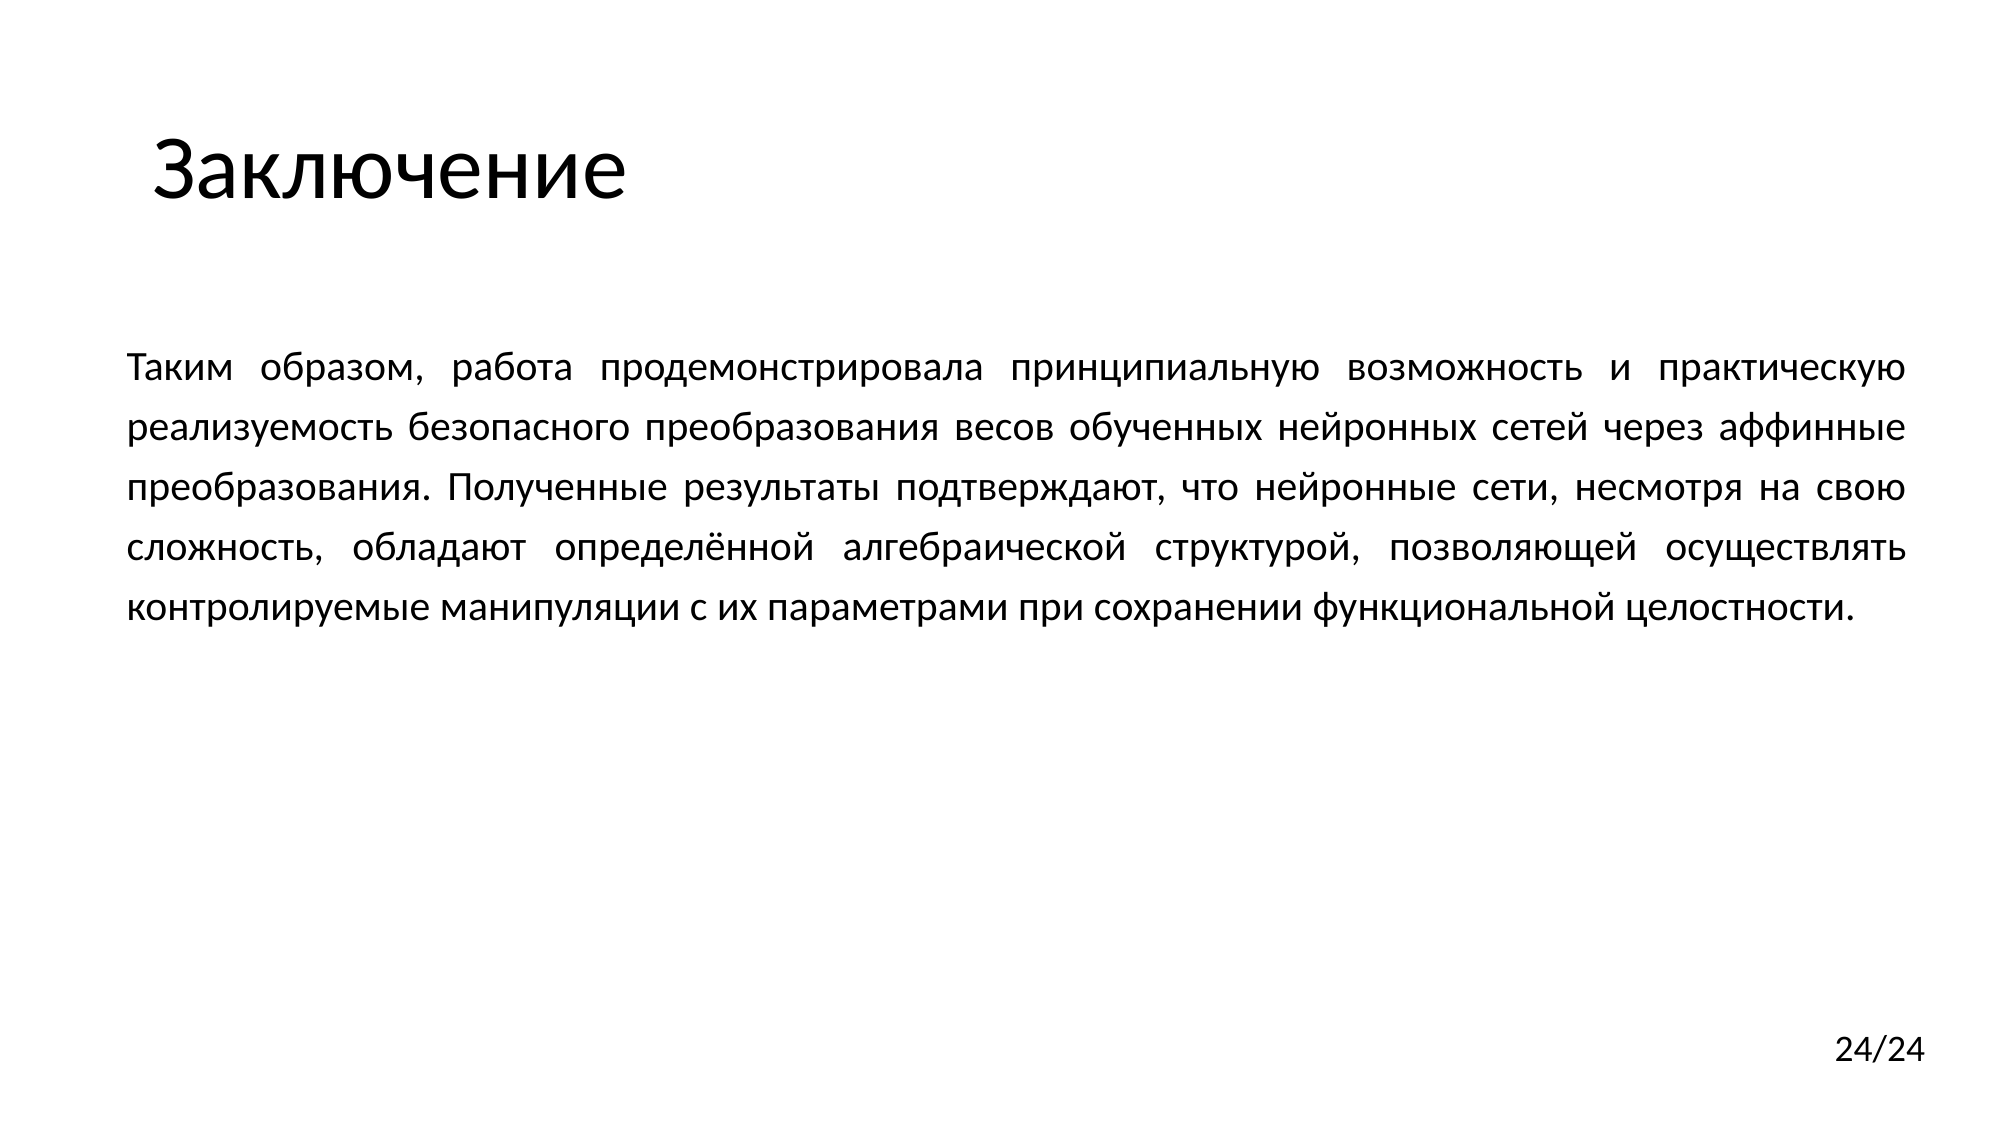

# Заключение
Таким образом, работа продемонстрировала принципиальную возможность и практическую реализуемость безопасного преобразования весов обученных нейронных сетей через аффинные преобразования. Полученные результаты подтверждают, что нейронные сети, несмотря на свою сложность, обладают определённой алгебраической структурой, позволяющей осуществлять контролируемые манипуляции с их параметрами при сохранении функциональной целостности.
24/24